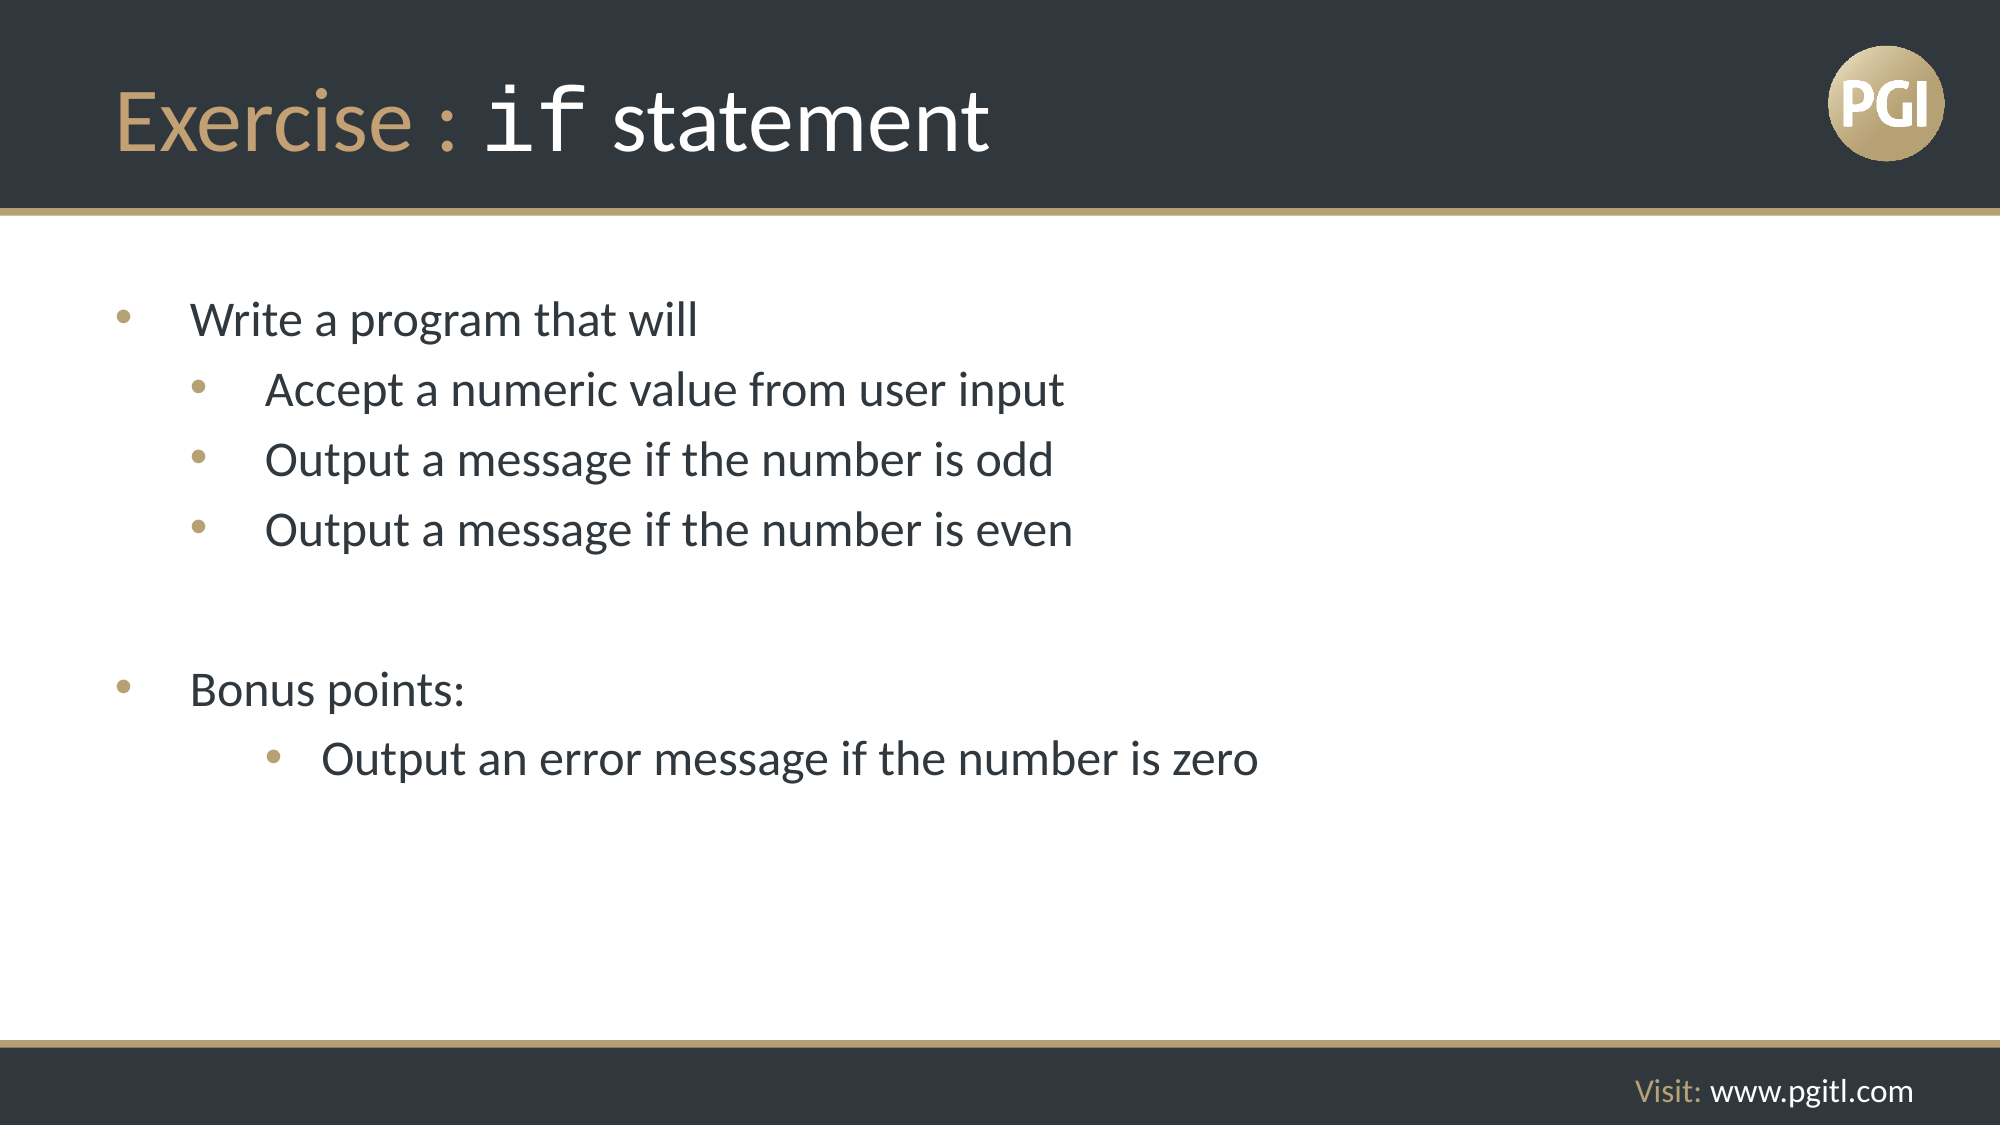

# Exercise : if statement
Write a program that will
Accept a numeric value from user input
Output a message if the number is odd
Output a message if the number is even

Bonus points:
Output an error message if the number is zero